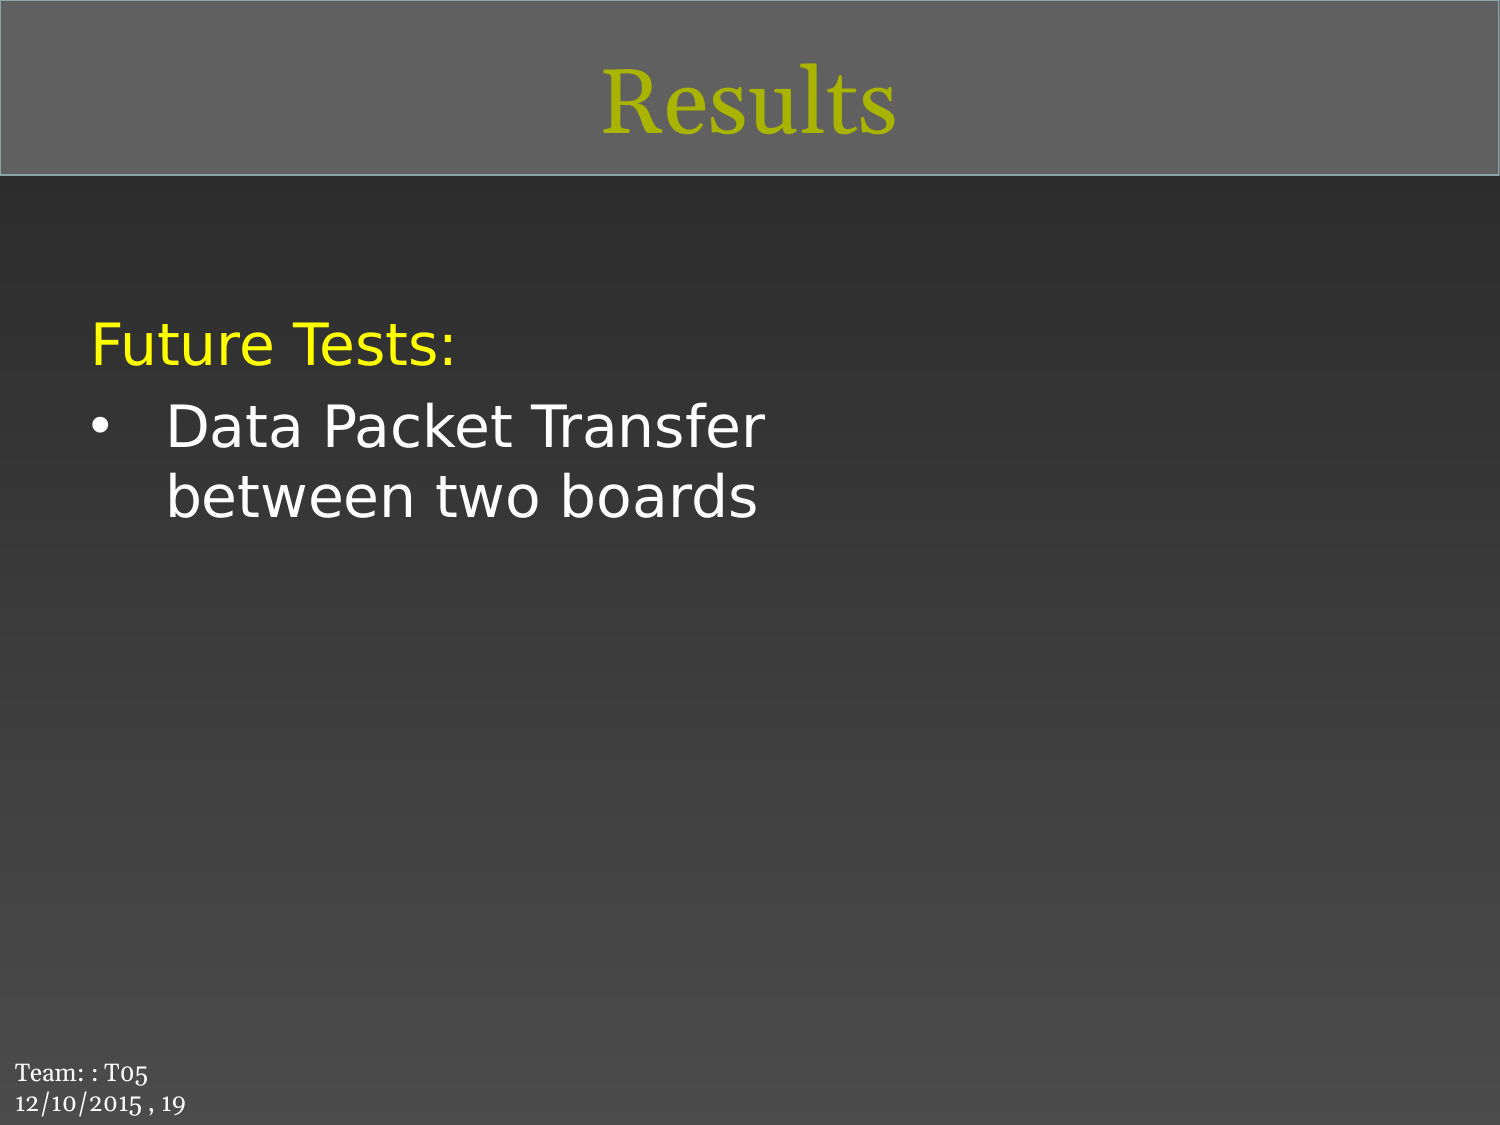

# Results
Future Tests:
Data Packet Transfer between two boards